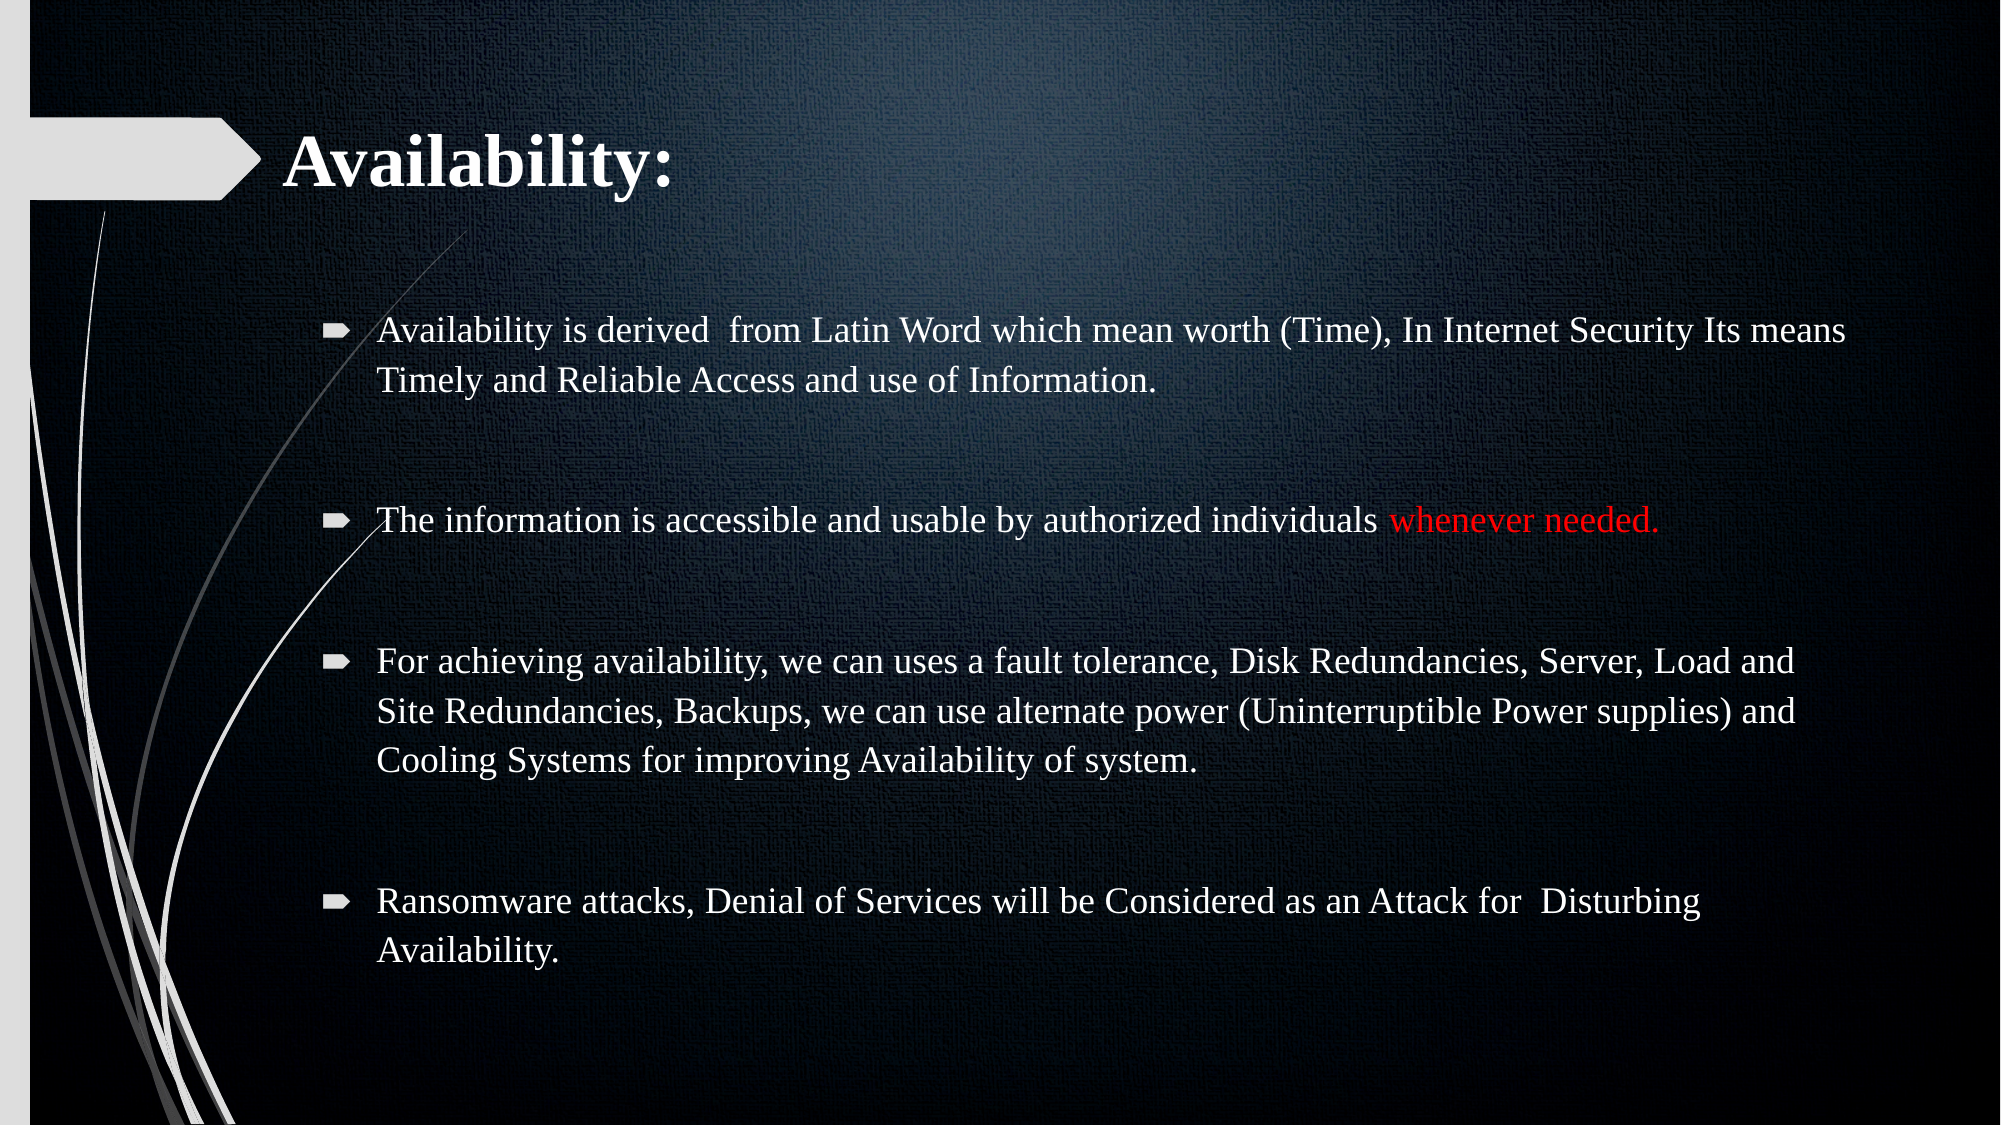

# Availability:
Availability is derived  from Latin Word which mean worth (Time), In Internet Security Its means Timely and Reliable Access and use of Information.

The information is accessible and usable by authorized individuals whenever needed.

For achieving availability, we can uses a fault tolerance, Disk Redundancies, Server, Load and  Site Redundancies, Backups, we can use alternate power (Uninterruptible Power supplies) and Cooling Systems for improving Availability of system.

Ransomware attacks, Denial of Services will be Considered as an Attack for  Disturbing Availability.